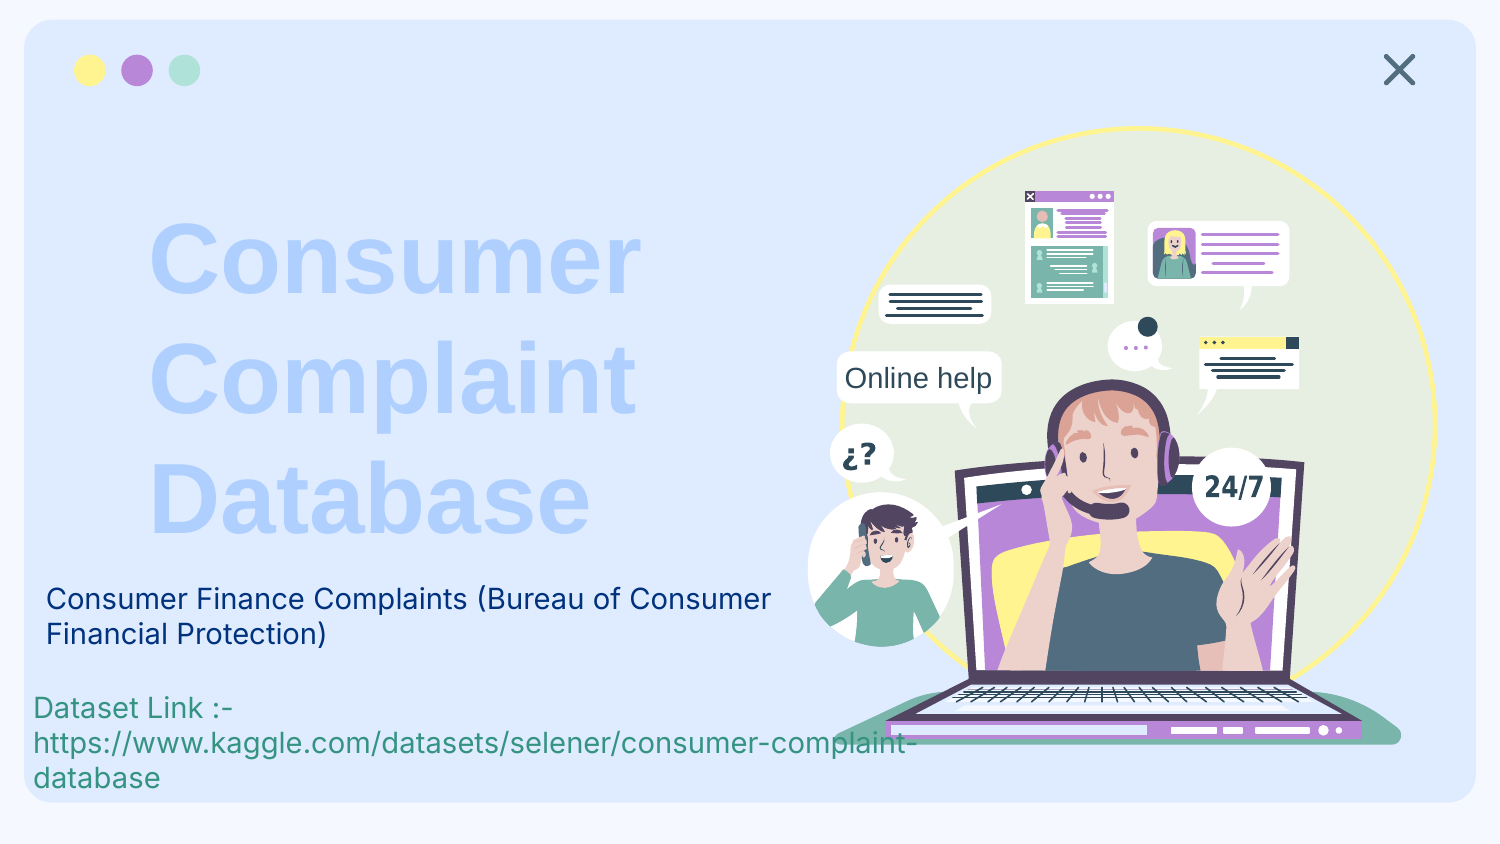

# Consumer Complaint Database

Online help

Consumer Finance Complaints (Bureau of Consumer Financial Protection)

Dataset Link :- https://www.kaggle.com/datasets/selener/consumer-complaint-database